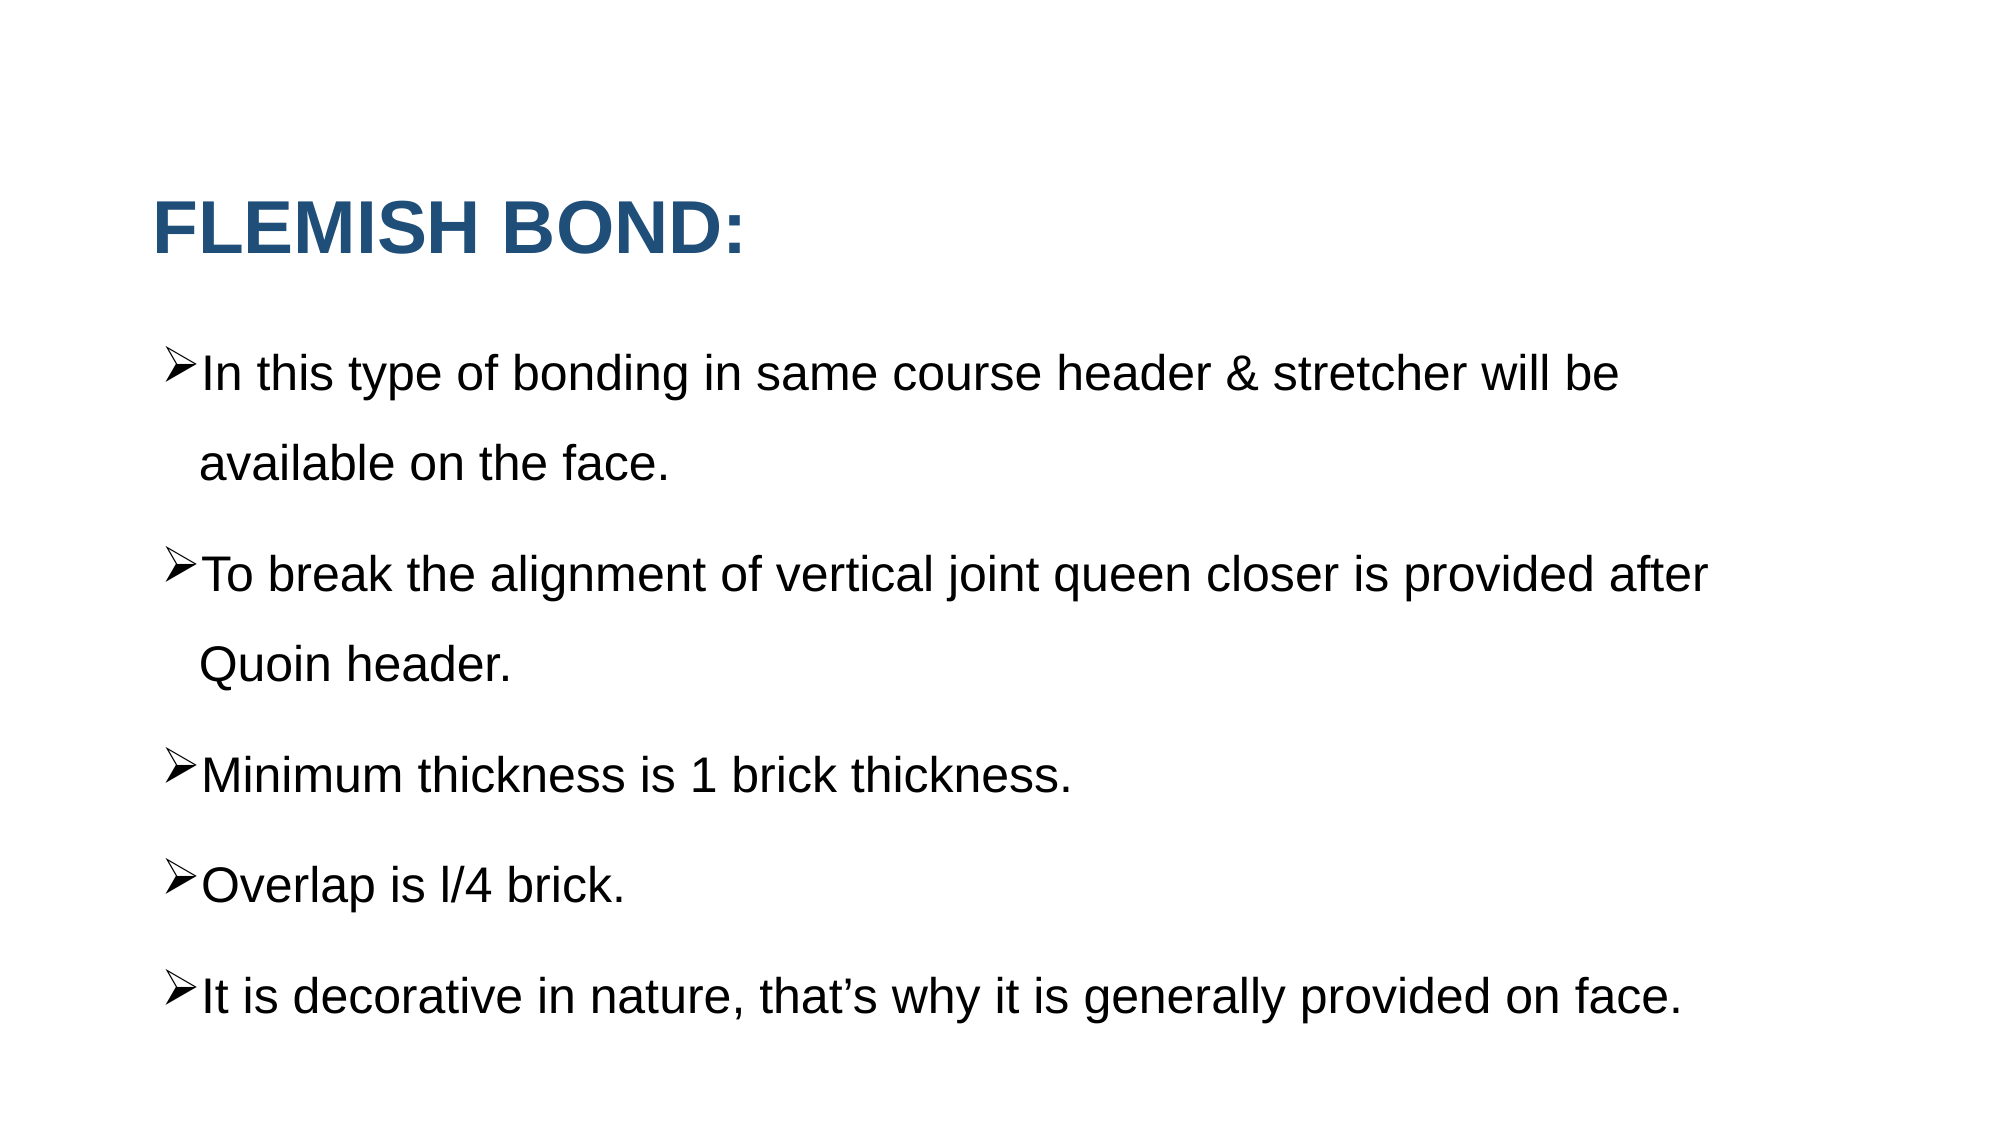

# FLEMISH BOND:
In this type of bonding in same course header & stretcher will be available on the face.
To break the alignment of vertical joint queen closer is provided after Quoin header.
Minimum thickness is 1 brick thickness.
Overlap is l/4 brick.
It is decorative in nature, that’s why it is generally provided on face.